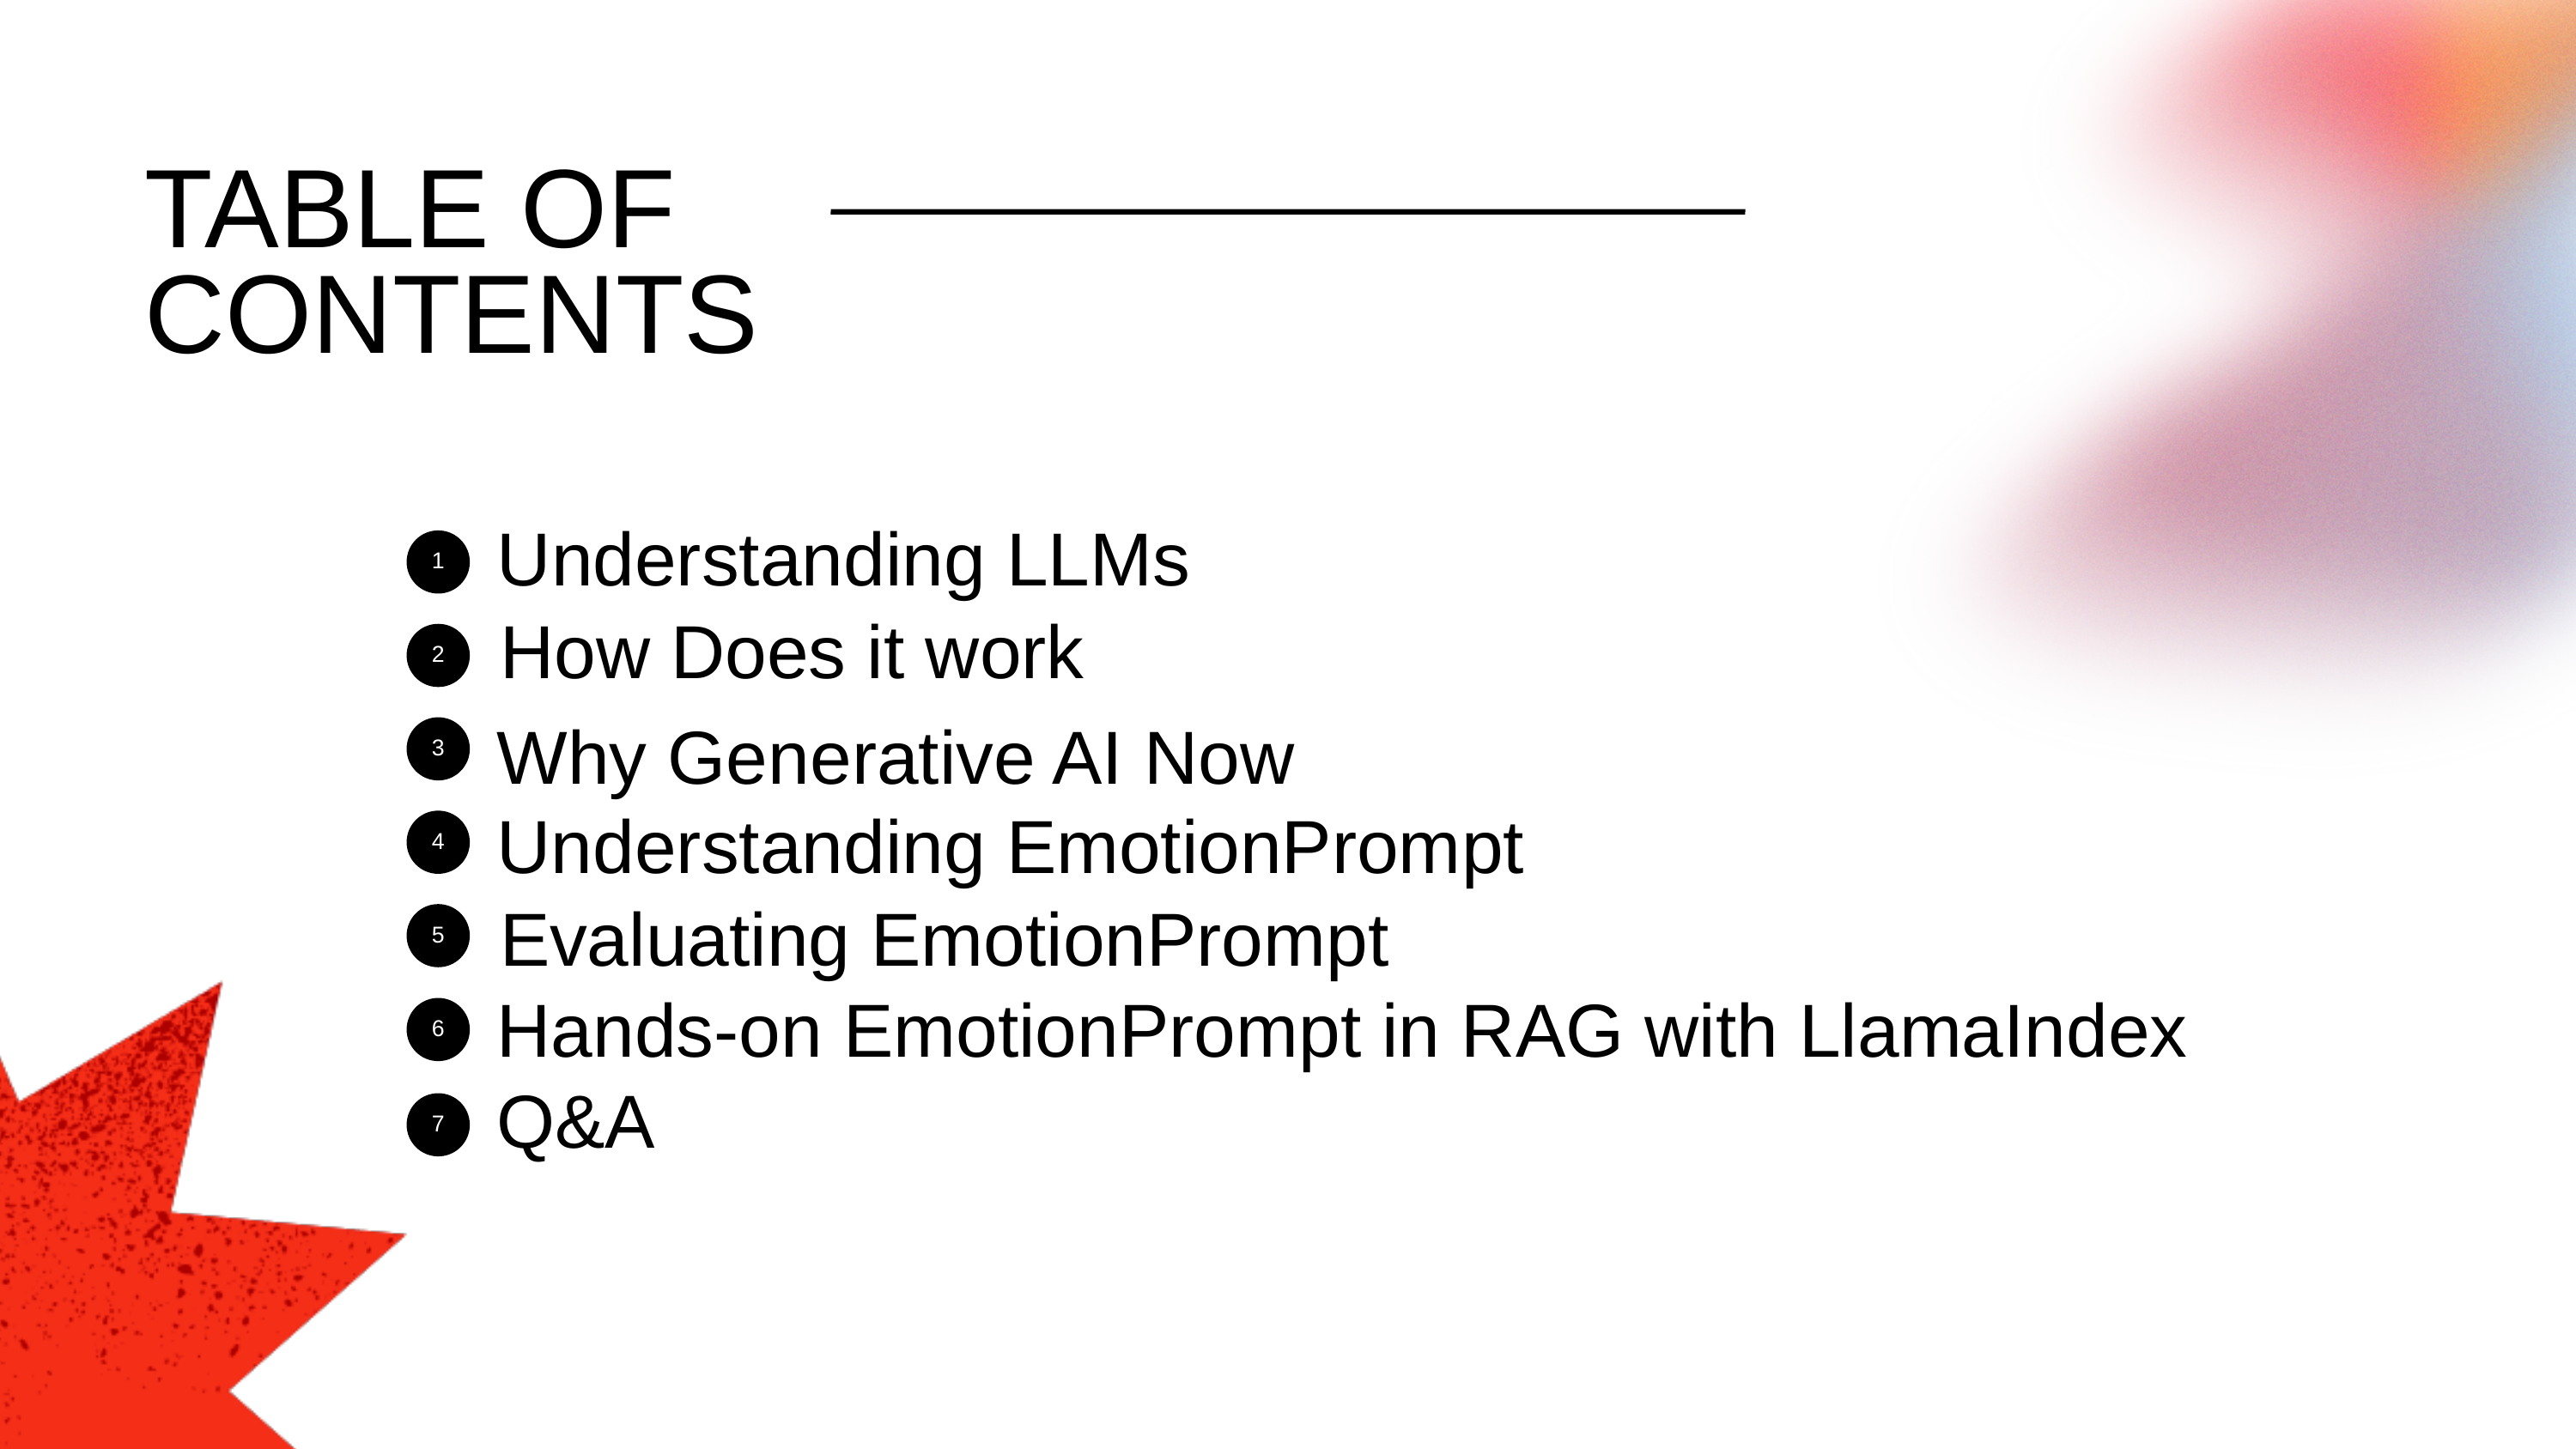

TABLE OF CONTENTS

Understanding LLMs

1
How Does it work

2

3
Why Generative AI Now

4
Understanding EmotionPrompt

5
Evaluating EmotionPrompt

6
Hands-on EmotionPrompt in RAG with LlamaIndex
Q&A

7